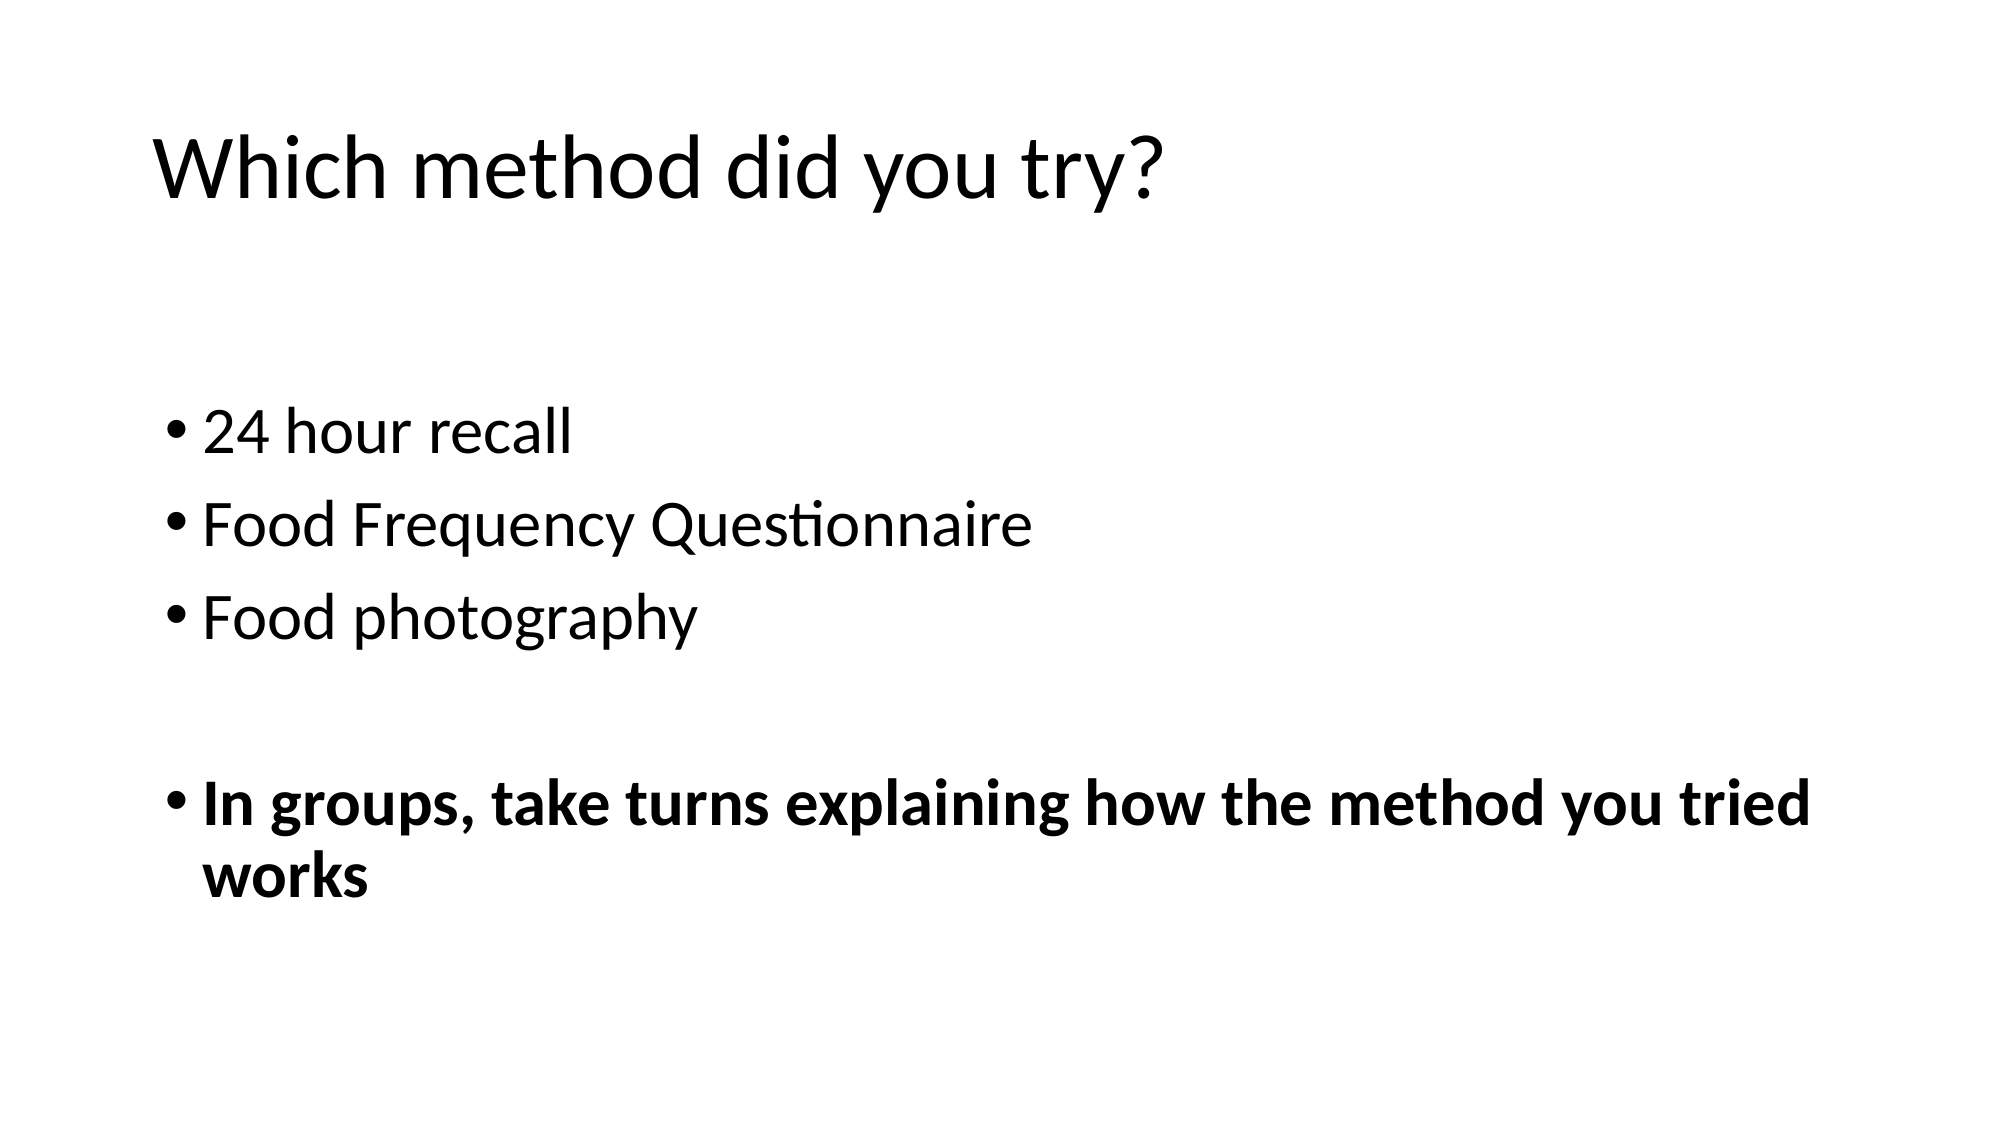

# Which method did you try?
24 hour recall
Food Frequency Questionnaire
Food photography

In groups, take turns explaining how the method you tried works